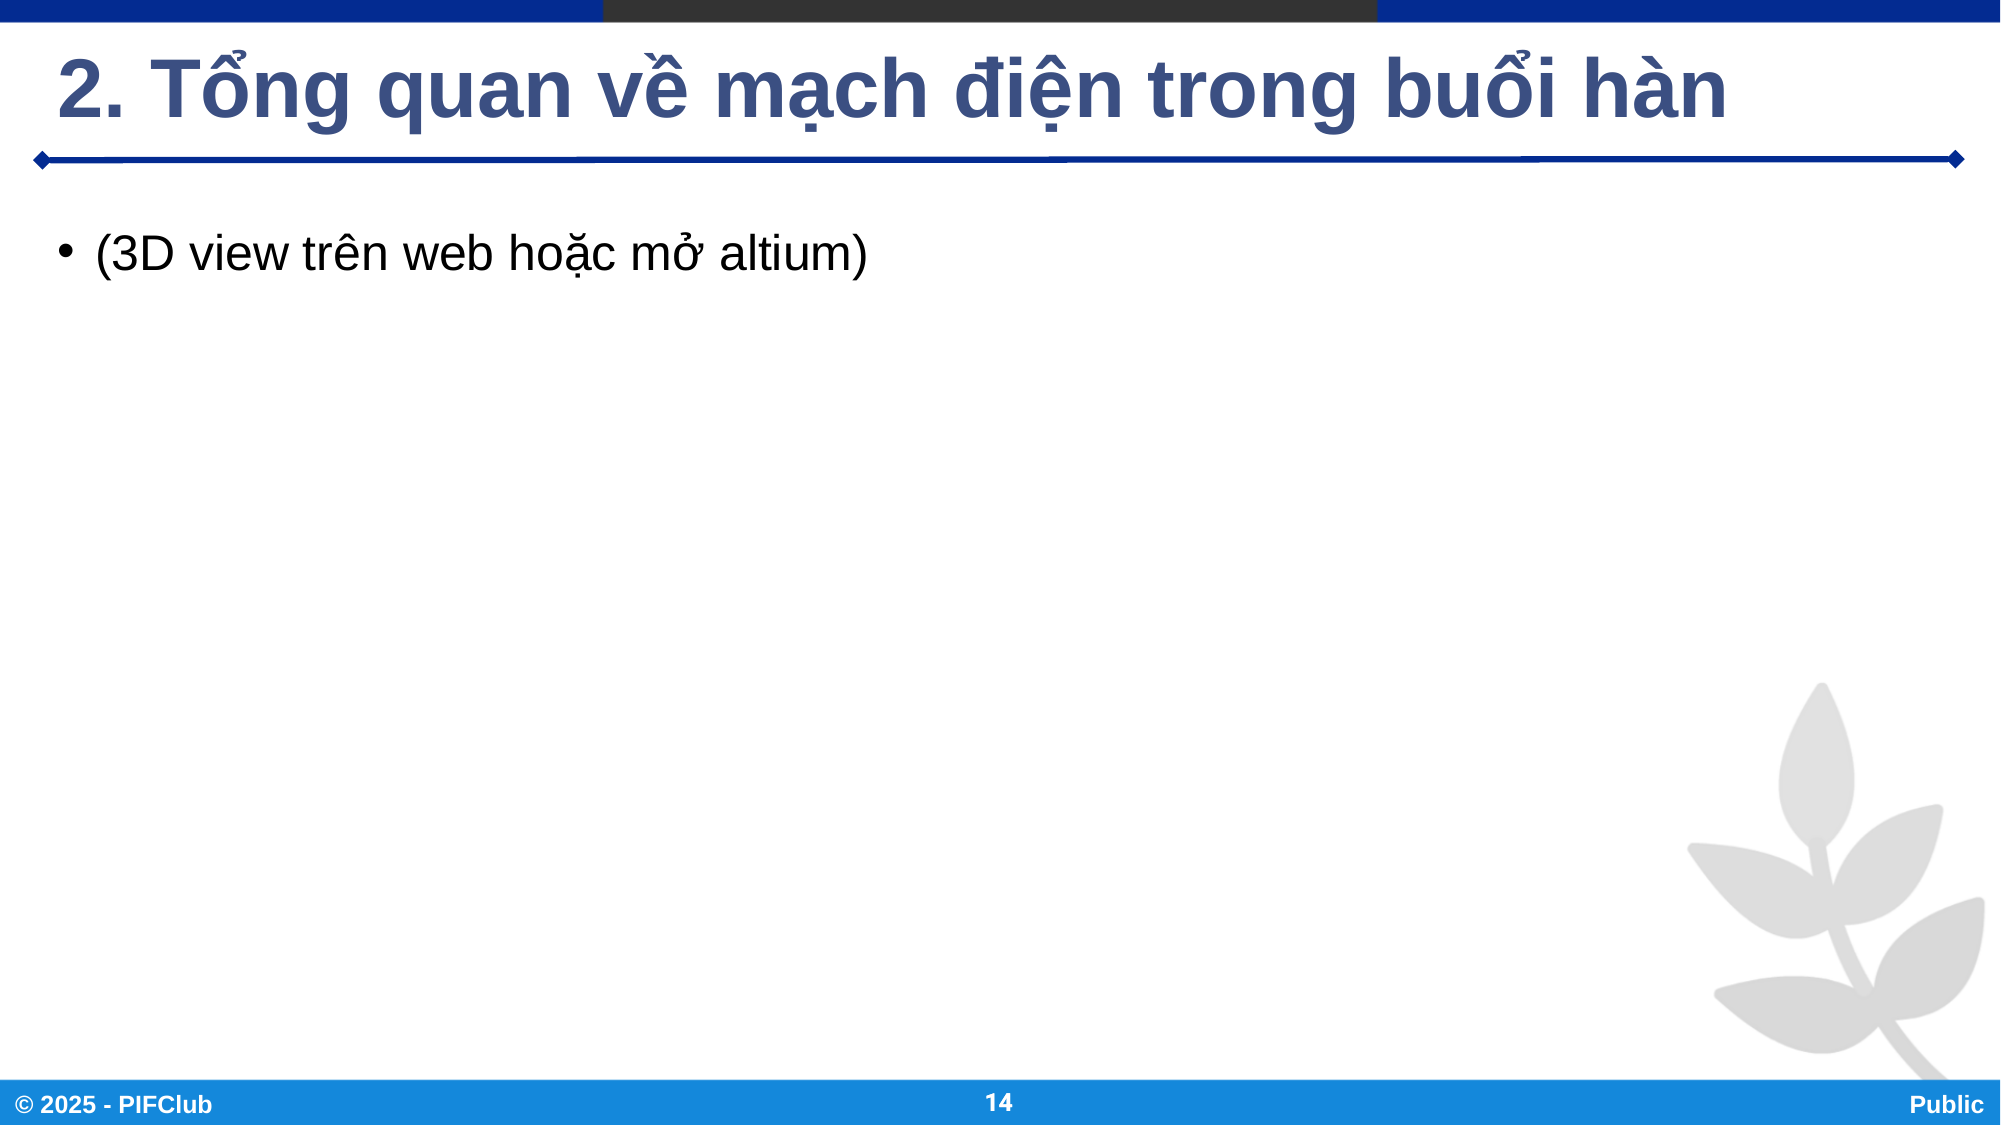

# 2. Tổng quan về mạch điện trong buổi hàn
(3D view trên web hoặc mở altium)